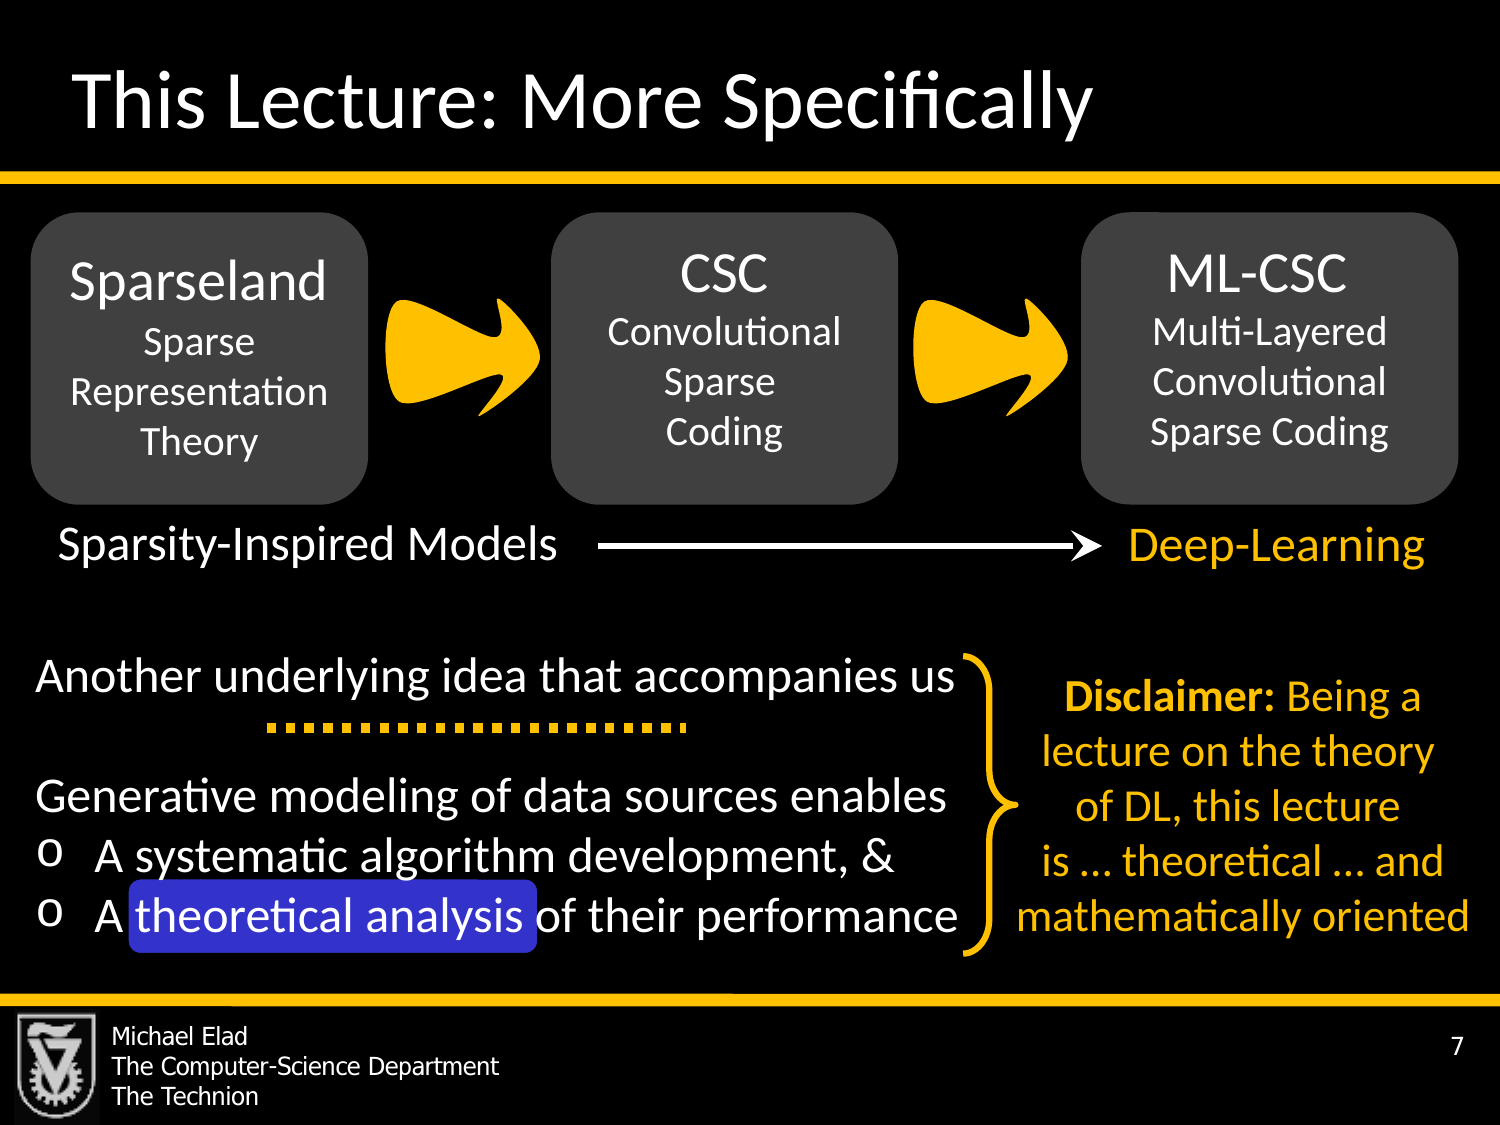

This Lecture: More Specifically

Sparseland Sparse Representation Theory
CSC
Convolutional Sparse
Coding
ML-CSC   Multi-Layered Convolutional Sparse Coding

  Sparsity-Inspired Models
Deep-Learning
Another underlying idea that accompanies us

Generative modeling of data sources enables
A systematic algorithm development, &
A theoretical analysis of their performance

Disclaimer: Being a lecture on the theory
of DL, this lecture
is … theoretical … and mathematically oriented

Michael Elad
The Computer-Science Department
The Technion
7